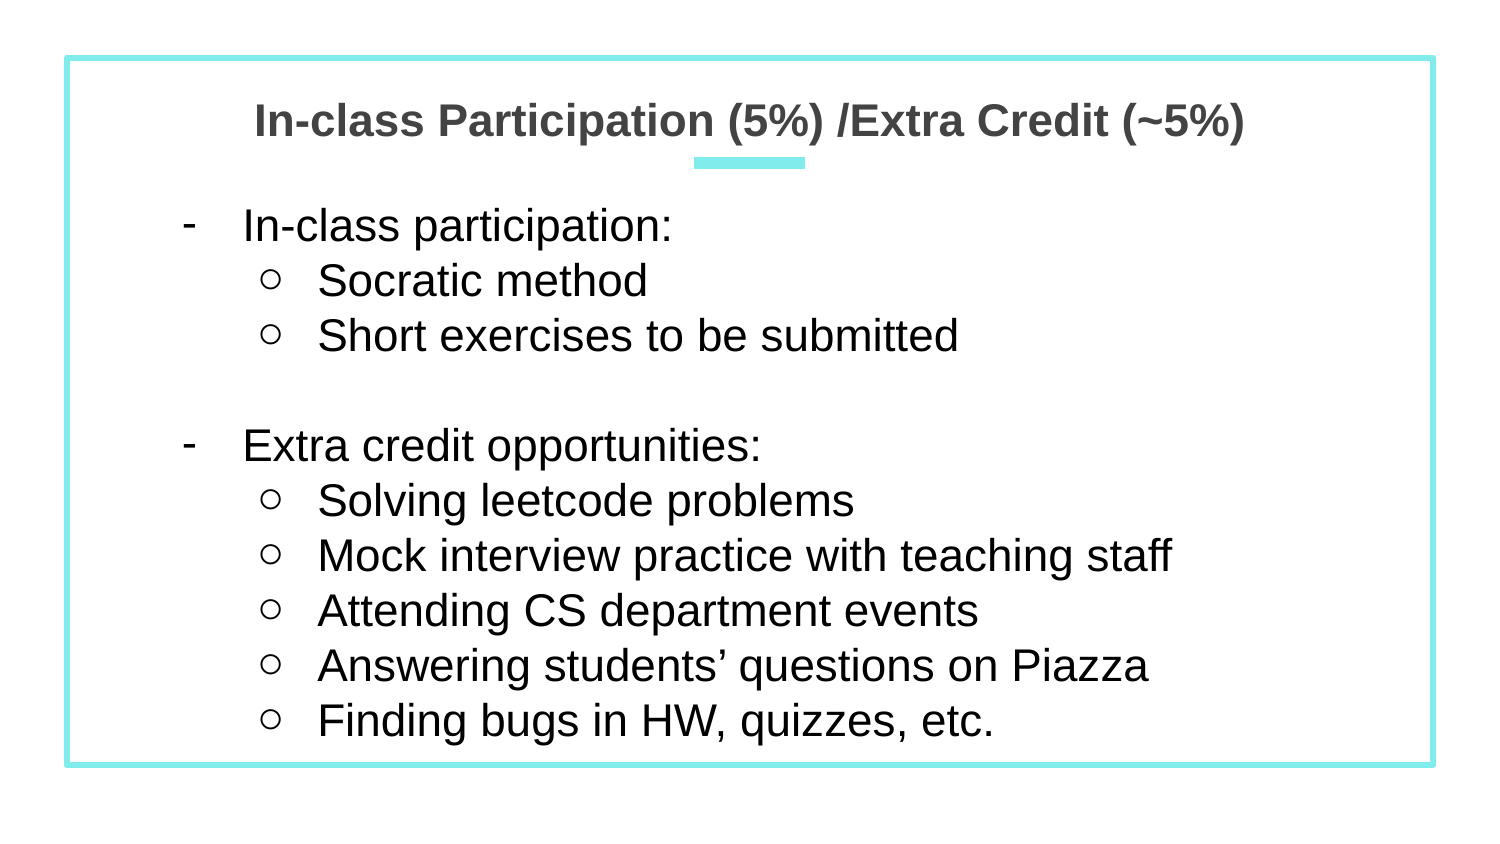

# In-class Participation (5%) /Extra Credit (~5%)
In-class participation:
Socratic method
Short exercises to be submitted

Extra credit opportunities:
Solving leetcode problems
Mock interview practice with teaching staff
Attending CS department events
Answering students’ questions on Piazza
Finding bugs in HW, quizzes, etc.